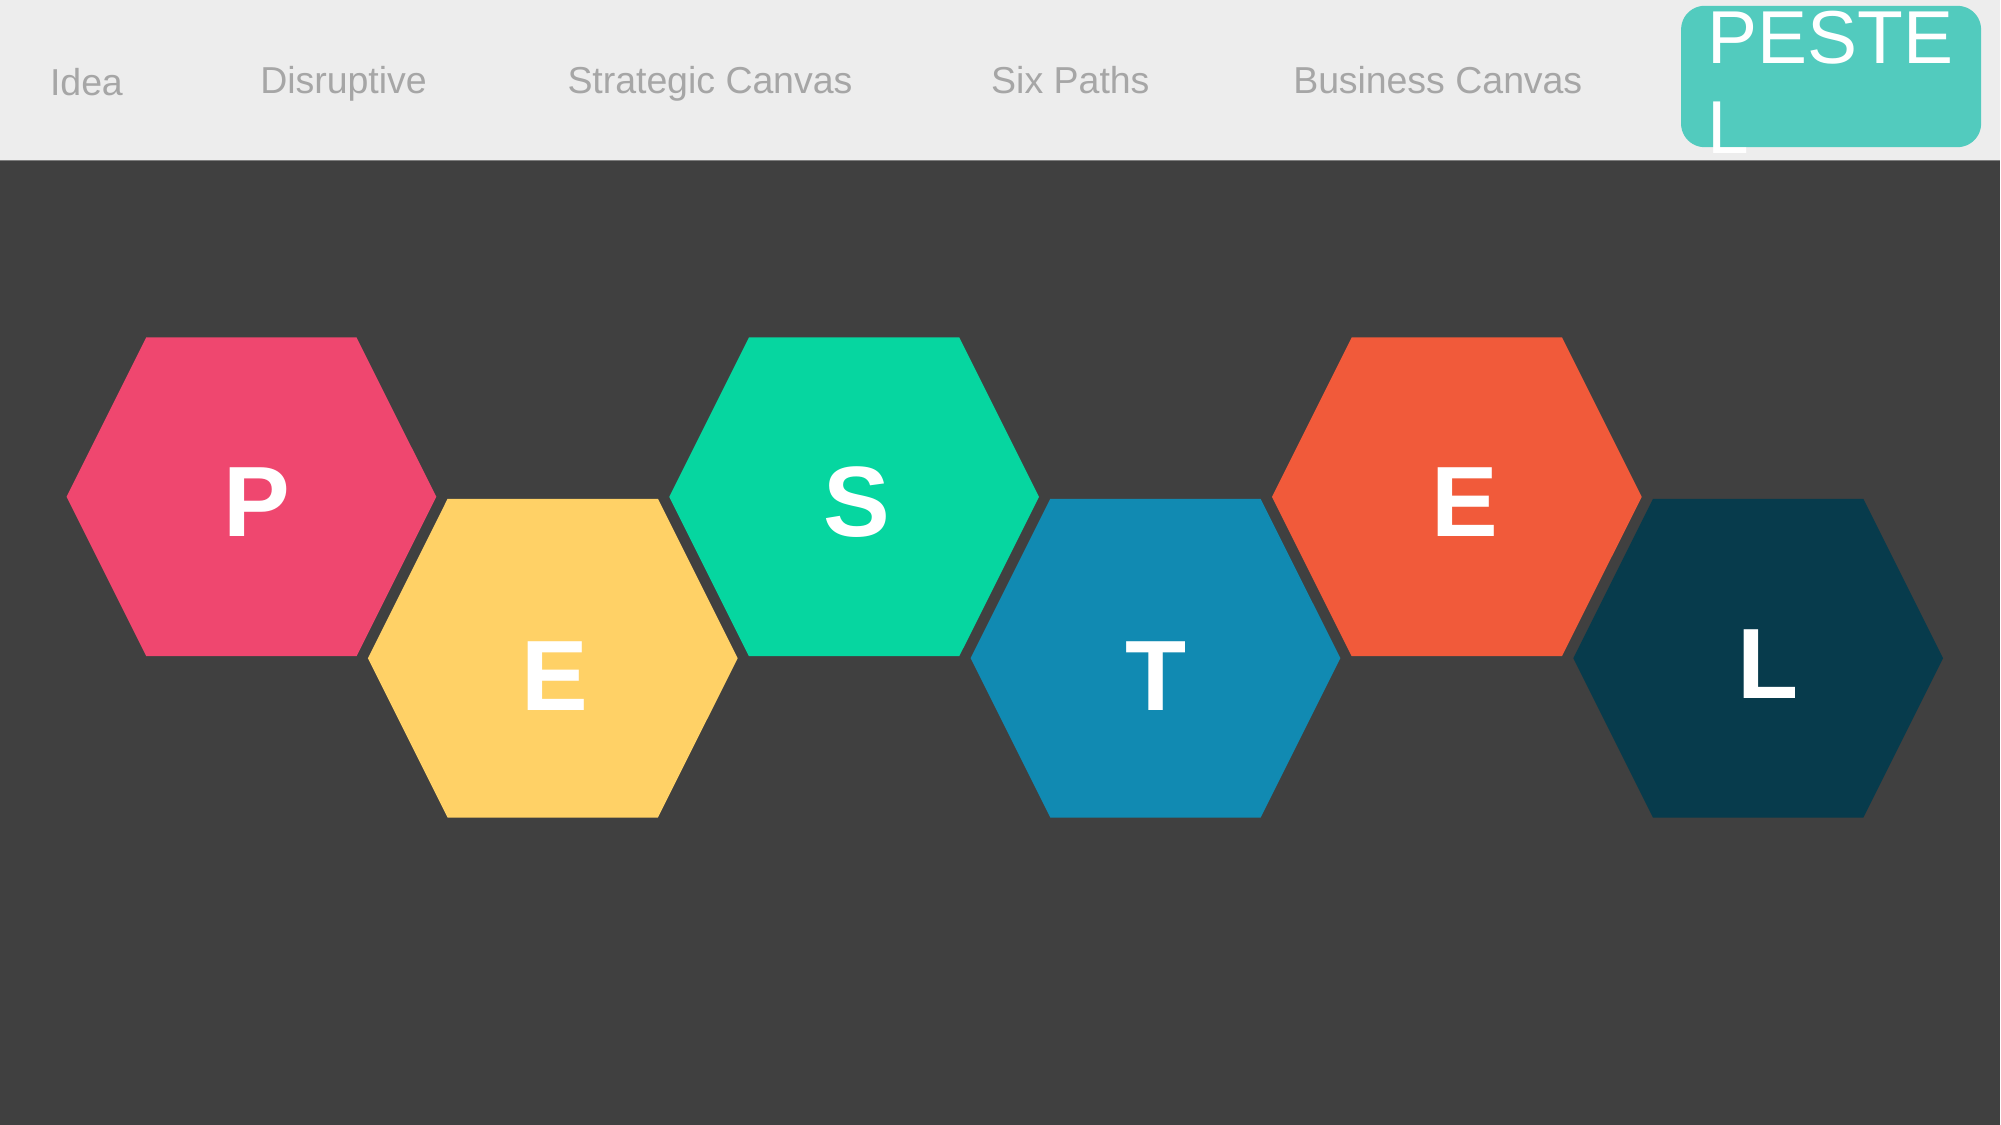

PESTEL
Disruptive
Strategic Canvas
Six Paths
Business Canvas
Idea

P

S

E

E

T

L